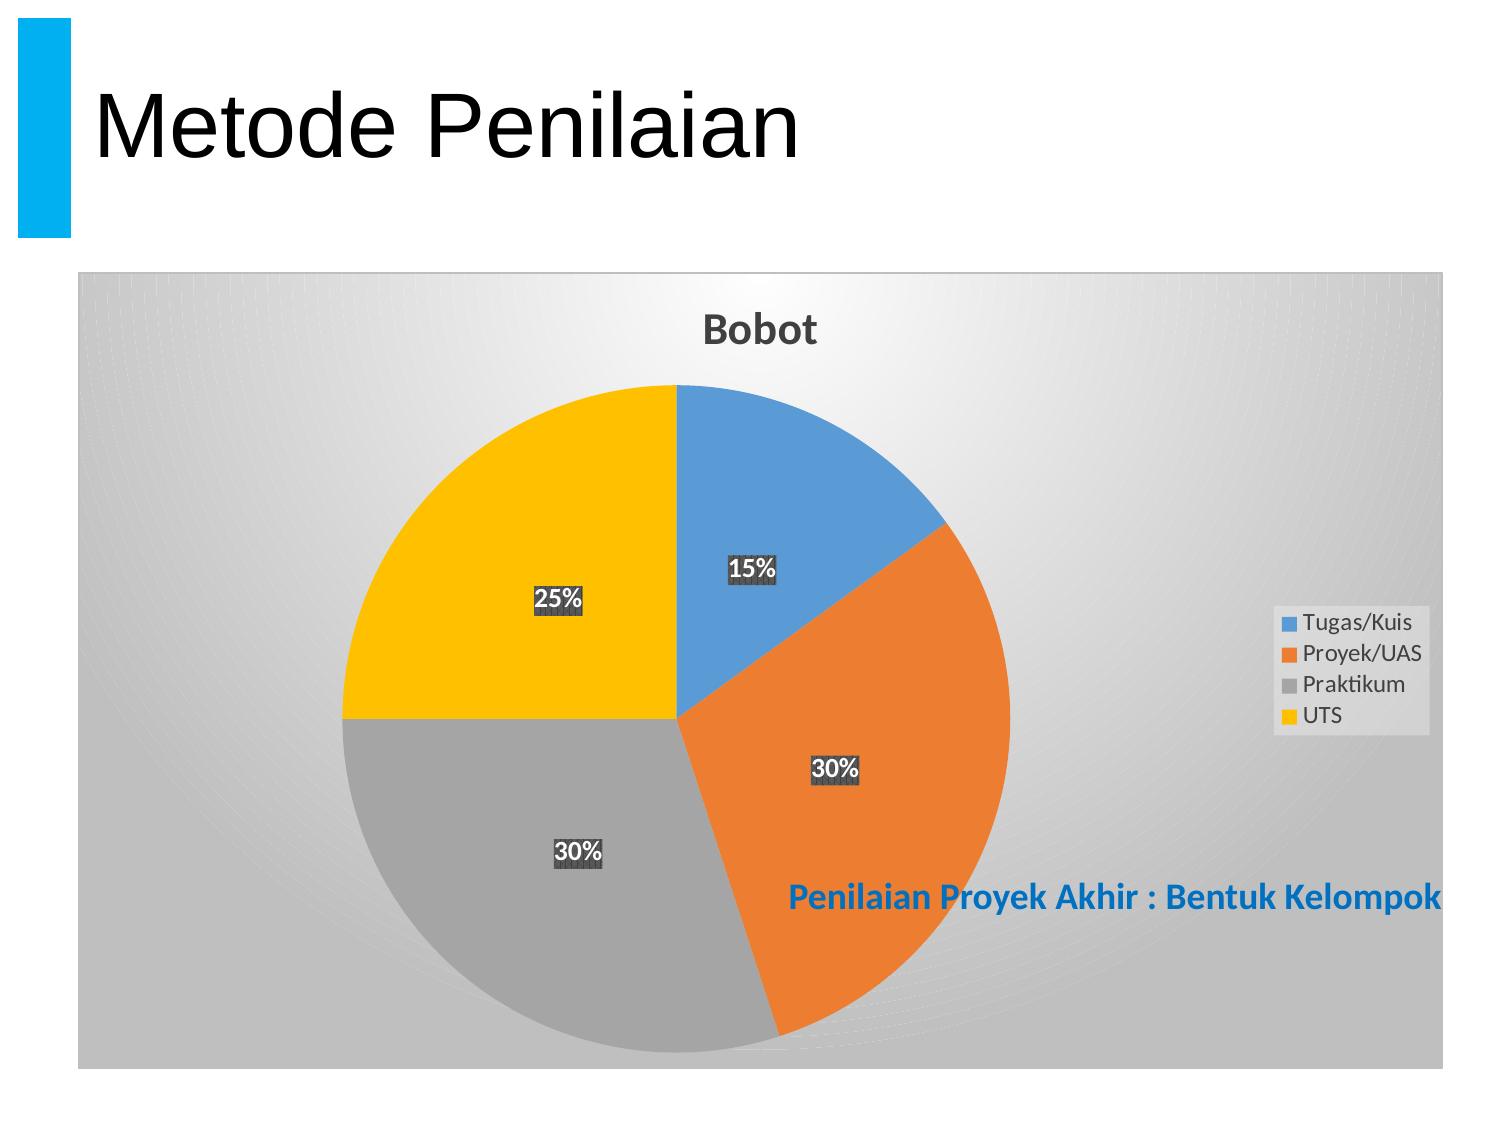

# Metode Penilaian

### Chart:

| Category | Bobot |
|---|---|
| Tugas/Kuis | 0.15 |
| Proyek/UAS | 0.3 |
| Praktikum | 0.3 |
| UTS | 0.25 |
Penilaian Proyek Akhir : Bentuk Kelompok